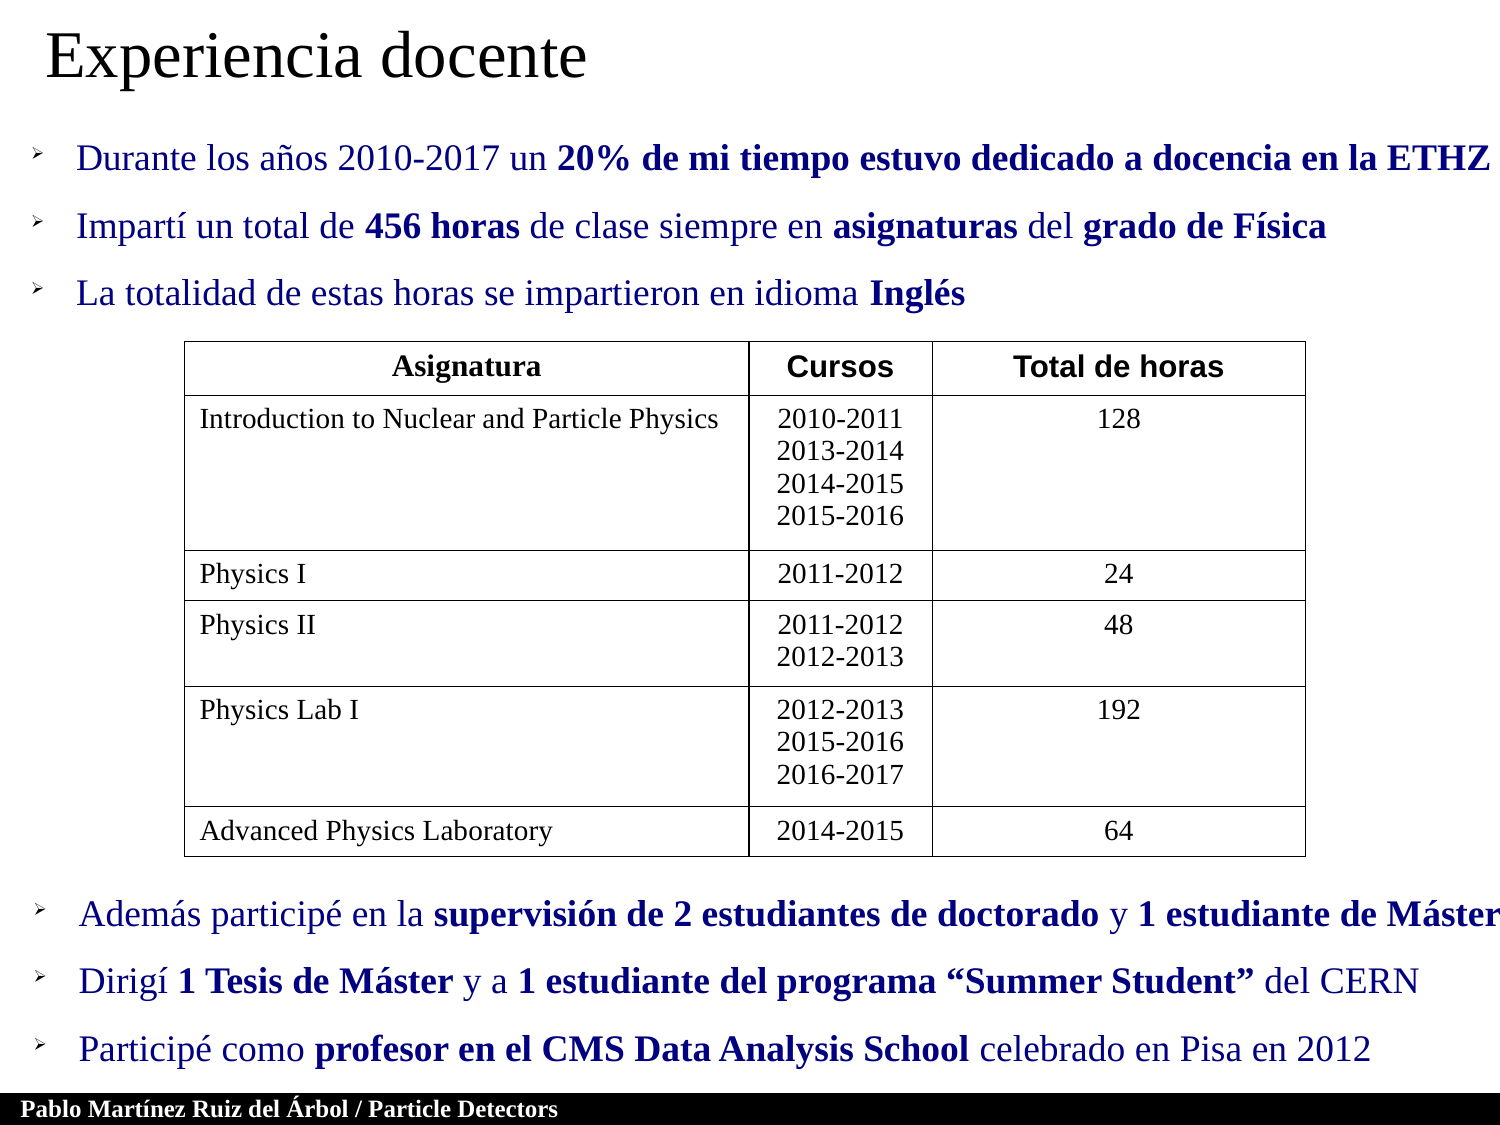

Experiencia docente
 Durante los años 2010-2017 un 20% de mi tiempo estuvo dedicado a docencia en la ETHZ
 Impartí un total de 456 horas de clase siempre en asignaturas del grado de Física
 La totalidad de estas horas se impartieron en idioma Inglés
| Asignatura | Cursos | Total de horas |
| --- | --- | --- |
| Introduction to Nuclear and Particle Physics | 2010-2011 2013-2014 2014-2015 2015-2016 | 128 |
| Physics I | 2011-2012 | 24 |
| Physics II | 2011-2012 2012-2013 | 48 |
| Physics Lab I | 2012-2013 2015-2016 2016-2017 | 192 |
| Advanced Physics Laboratory | 2014-2015 | 64 |
 Además participé en la supervisión de 2 estudiantes de doctorado y 1 estudiante de Máster
 Dirigí 1 Tesis de Máster y a 1 estudiante del programa “Summer Student” del CERN
 Participé como profesor en el CMS Data Analysis School celebrado en Pisa en 2012